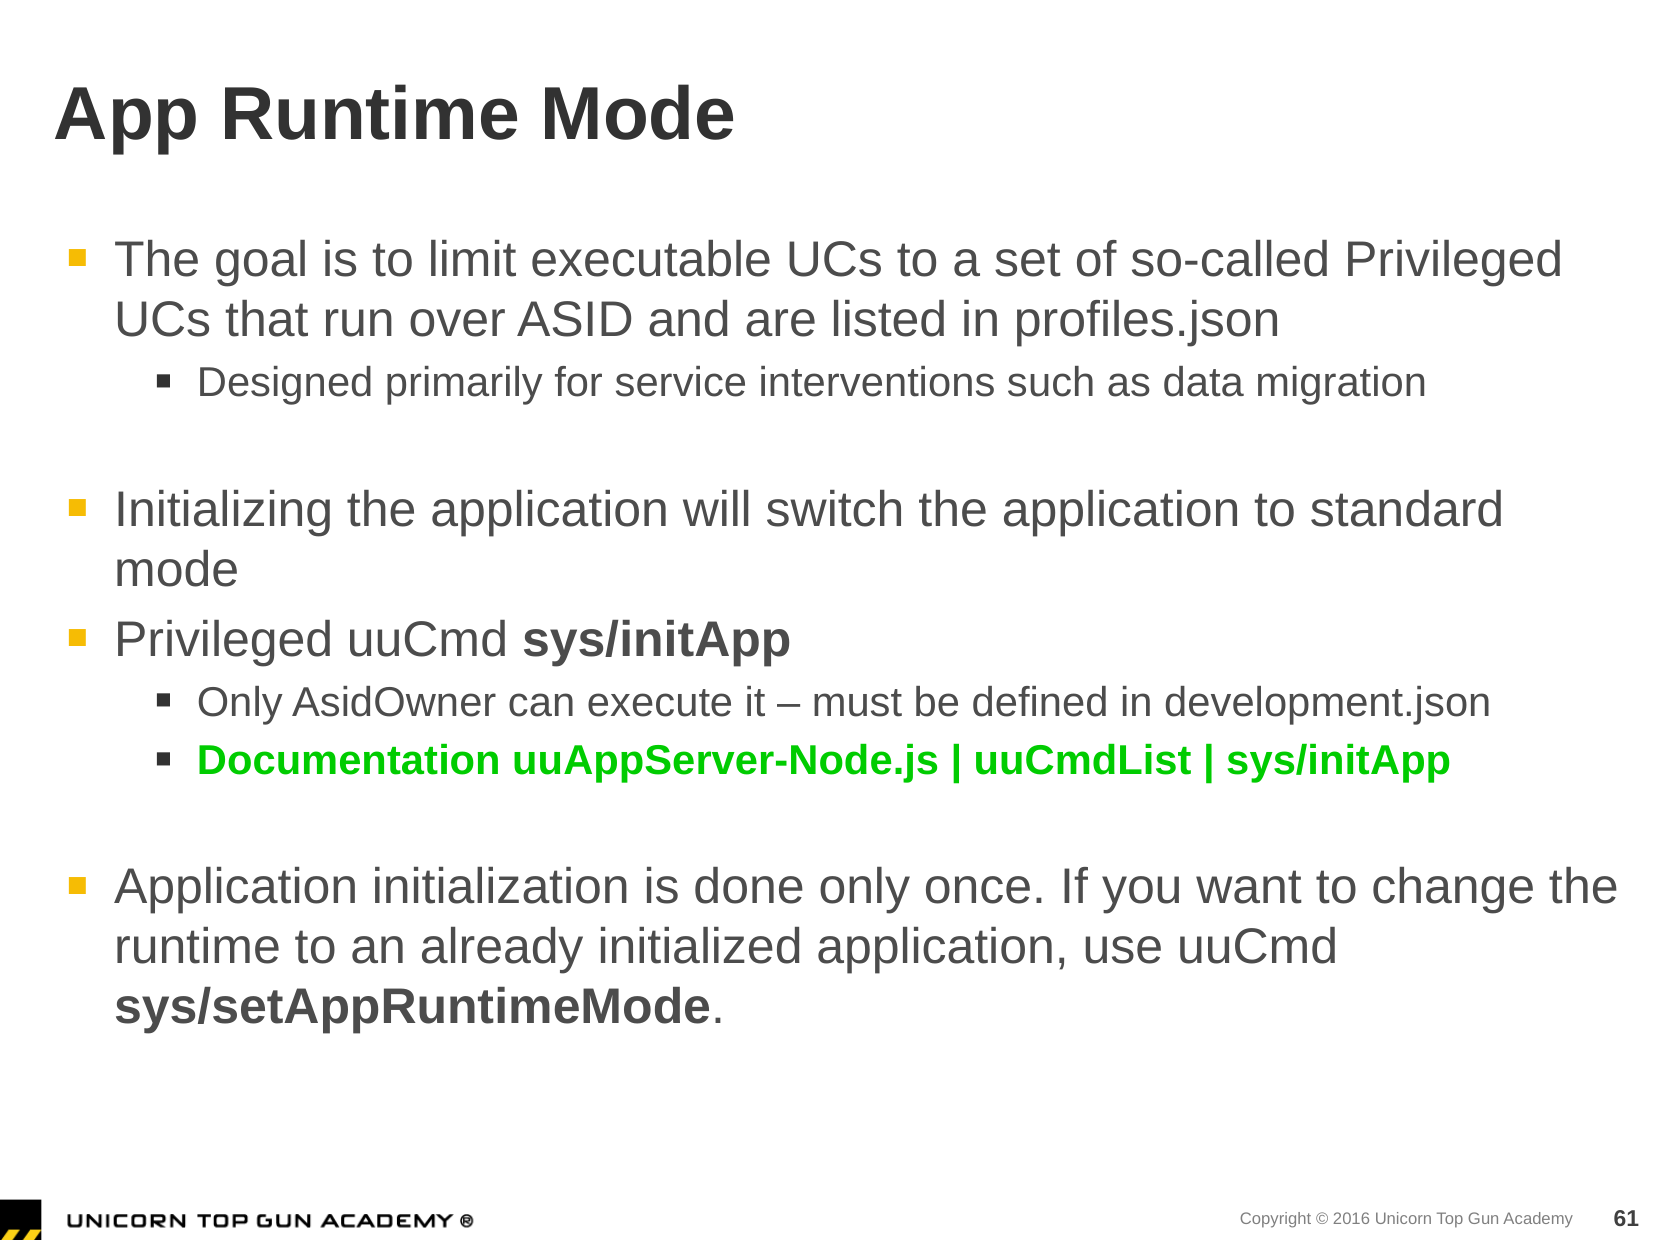

# App Runtime Mode
The goal is to limit executable UCs to a set of so-called Privileged UCs that run over ASID and are listed in profiles.json
Designed primarily for service interventions such as data migration

Initializing the application will switch the application to standard mode
Privileged uuCmd sys/initApp
Only AsidOwner can execute it – must be defined in development.json
Documentation uuAppServer-Node.js | uuCmdList | sys/initApp

Application initialization is done only once. If you want to change the runtime to an already initialized application, use uuCmd sys/setAppRuntimeMode.
61
Copyright © 2016 Unicorn Top Gun Academy